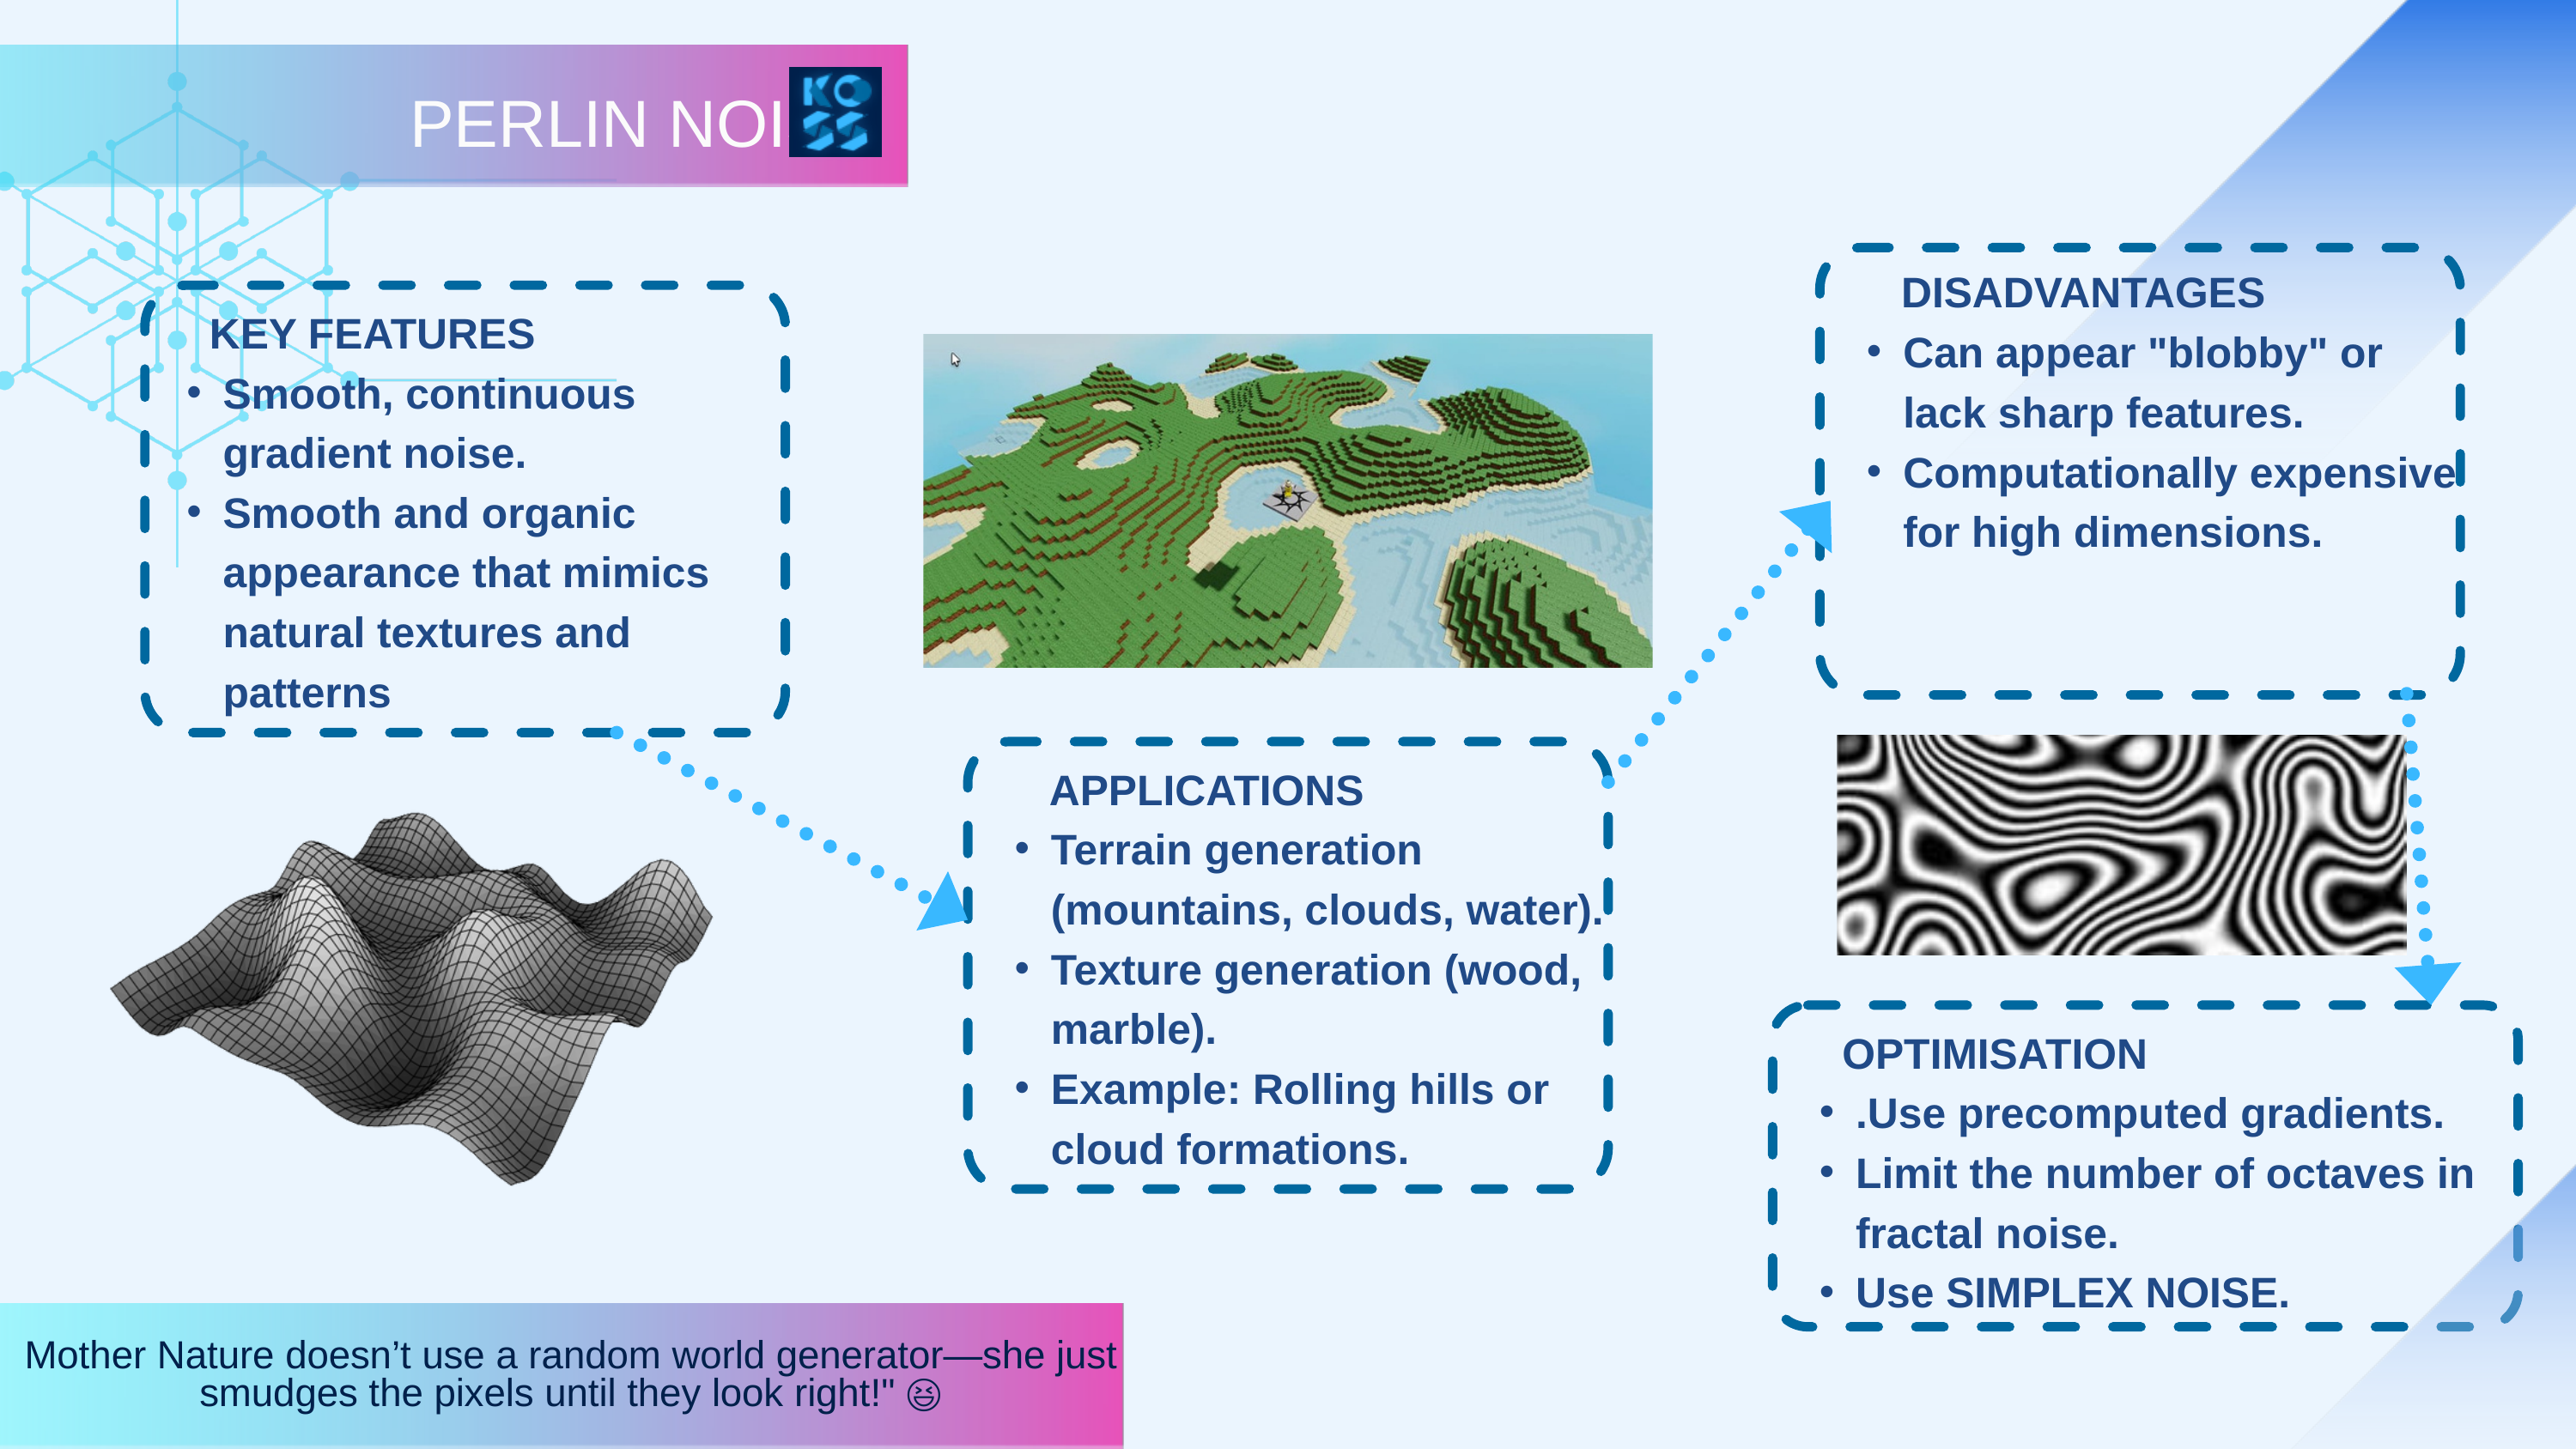

PERLIN NOISE

      DISADVANTAGES
Can appear "blobby" or lack sharp features.
Computationally expensive for high dimensions.

     KEY FEATURES
Smooth, continuous gradient noise.
Smooth and organic appearance that mimics natural textures and patterns

      APPLICATIONS
Terrain generation (mountains, clouds, water).
Texture generation (wood, marble).
Example: Rolling hills or cloud formations.

     OPTIMISATION
.Use precomputed gradients.
Limit the number of octaves in fractal noise.
Use SIMPLEX NOISE.

Mother Nature doesn’t use a random world generator—she just smudges the pixels until they look right!" 😆